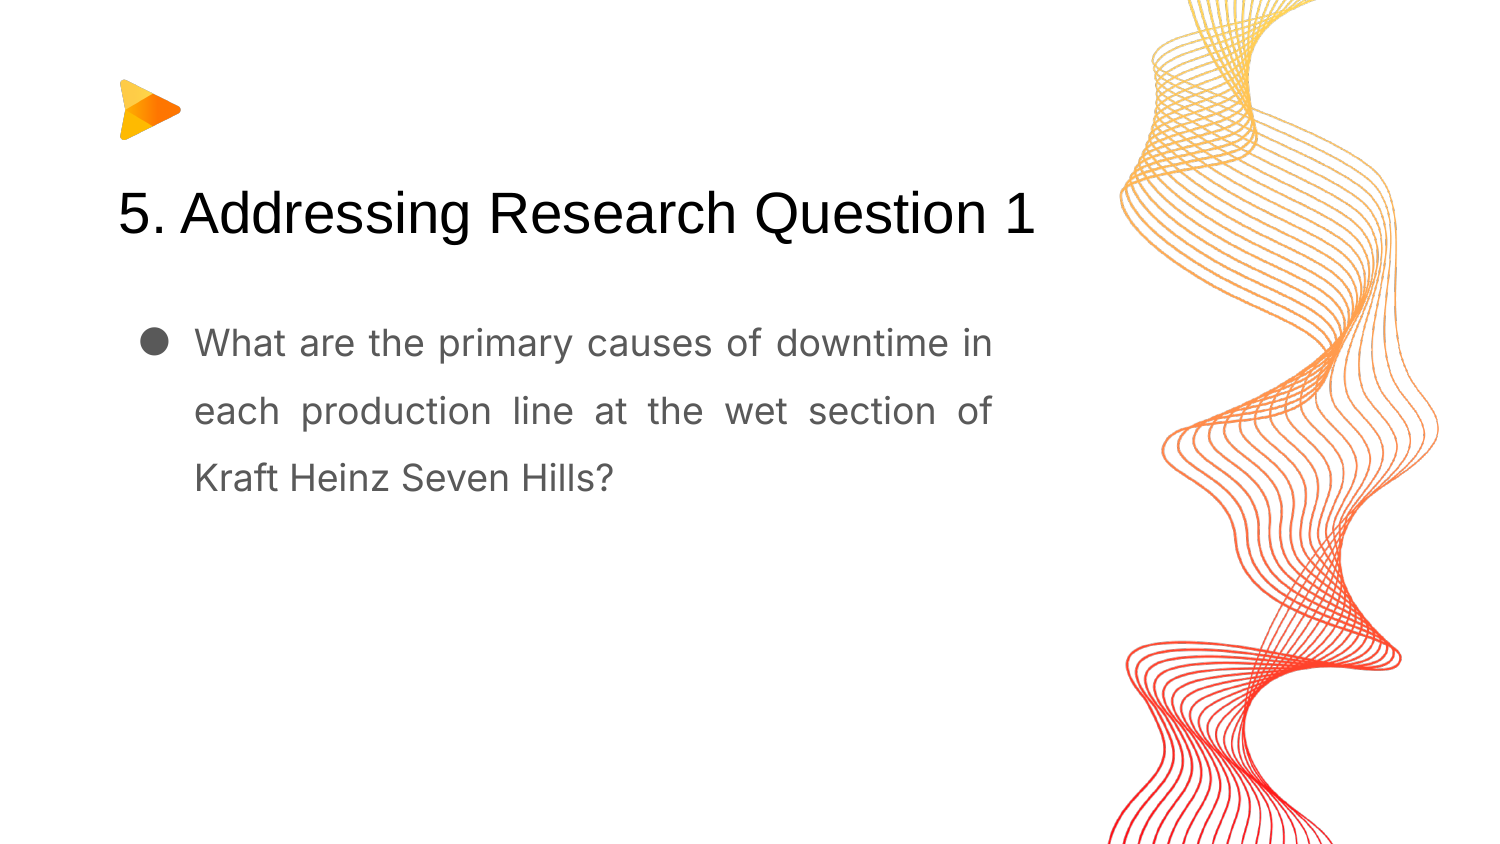

# 5. Addressing Research Question 1
What are the primary causes of downtime in each production line at the wet section of Kraft Heinz Seven Hills?